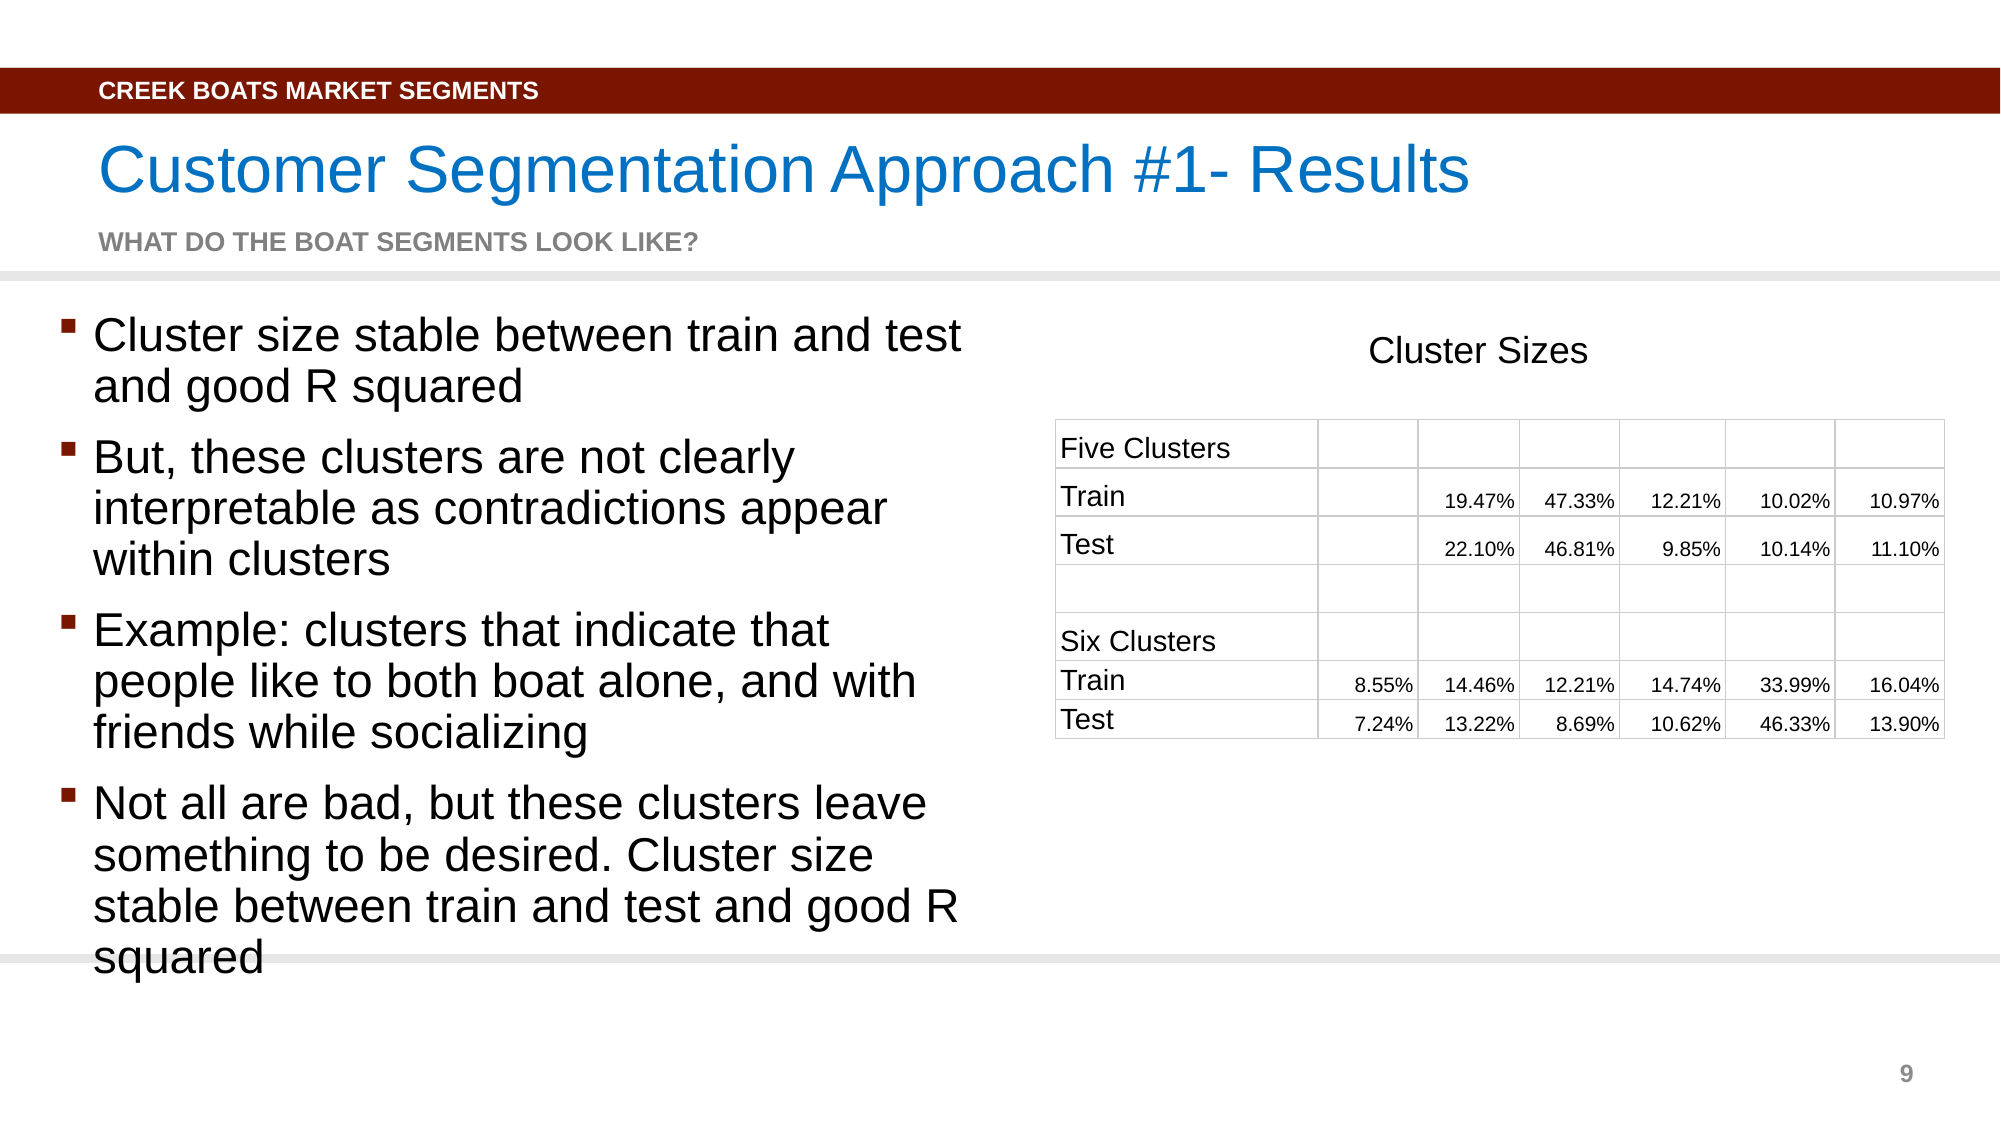

Creek Boats Market Segments
# Customer Segmentation Approach #1- Results
What do the boat segments look like?

Cluster size stable between train and test and good R squared
But, these clusters are not clearly interpretable as contradictions appear within clusters
Example: clusters that indicate that people like to both boat alone, and with friends while socializing
Not all are bad, but these clusters leave something to be desired. Cluster size stable between train and test and good R squared
Cluster Sizes
| Five Clusters |  |  |  |  |  |  |
| --- | --- | --- | --- | --- | --- | --- |
| Train |  | 19.47% | 47.33% | 12.21% | 10.02% | 10.97% |
| Test |  | 22.10% | 46.81% | 9.85% | 10.14% | 11.10% |
|  |  |  |  |  |  |  |
| Six Clusters |  |  |  |  |  |  |
| Train | 8.55% | 14.46% | 12.21% | 14.74% | 33.99% | 16.04% |
| Test | 7.24% | 13.22% | 8.69% | 10.62% | 46.33% | 13.90% |

9